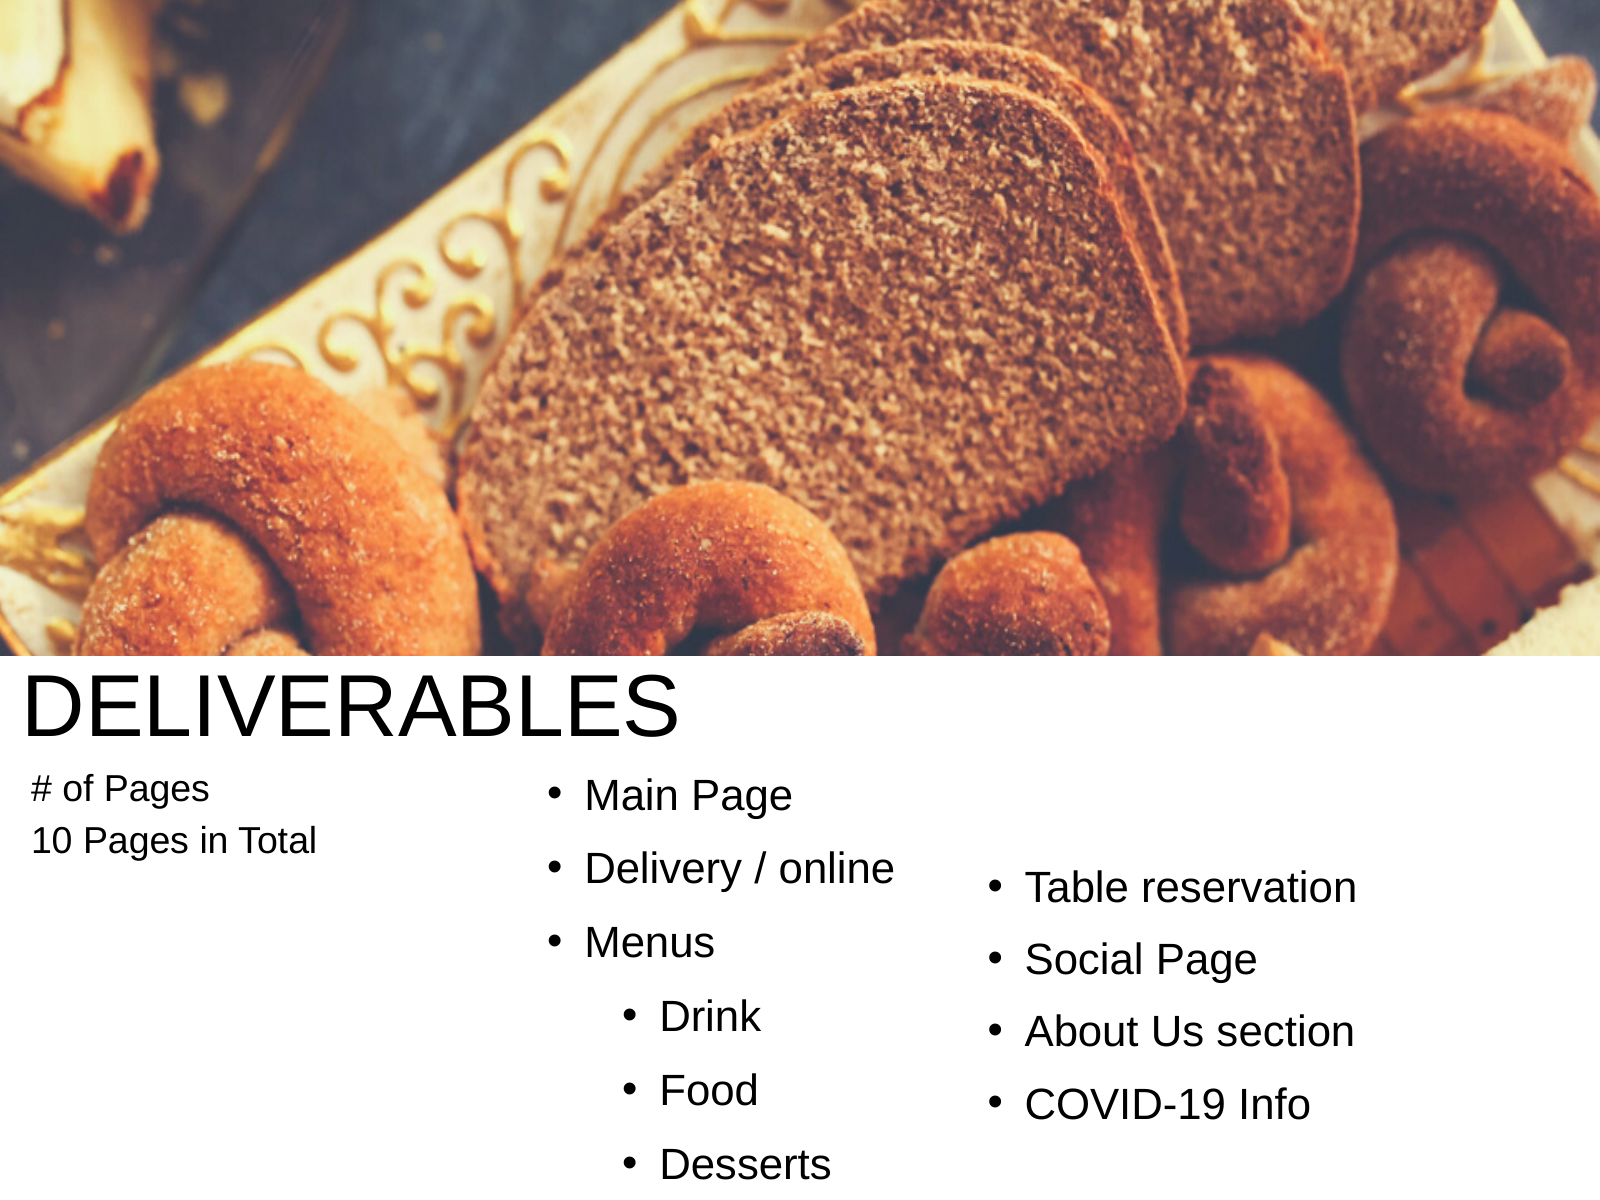

DELIVERABLES
​Main Page
​Delivery / online​
Menus
Drink​
Food
Desserts
# of Pages​
10 Pages in Total

Table reservation
​Social Page​
About Us section ​
COVID-19 Info​